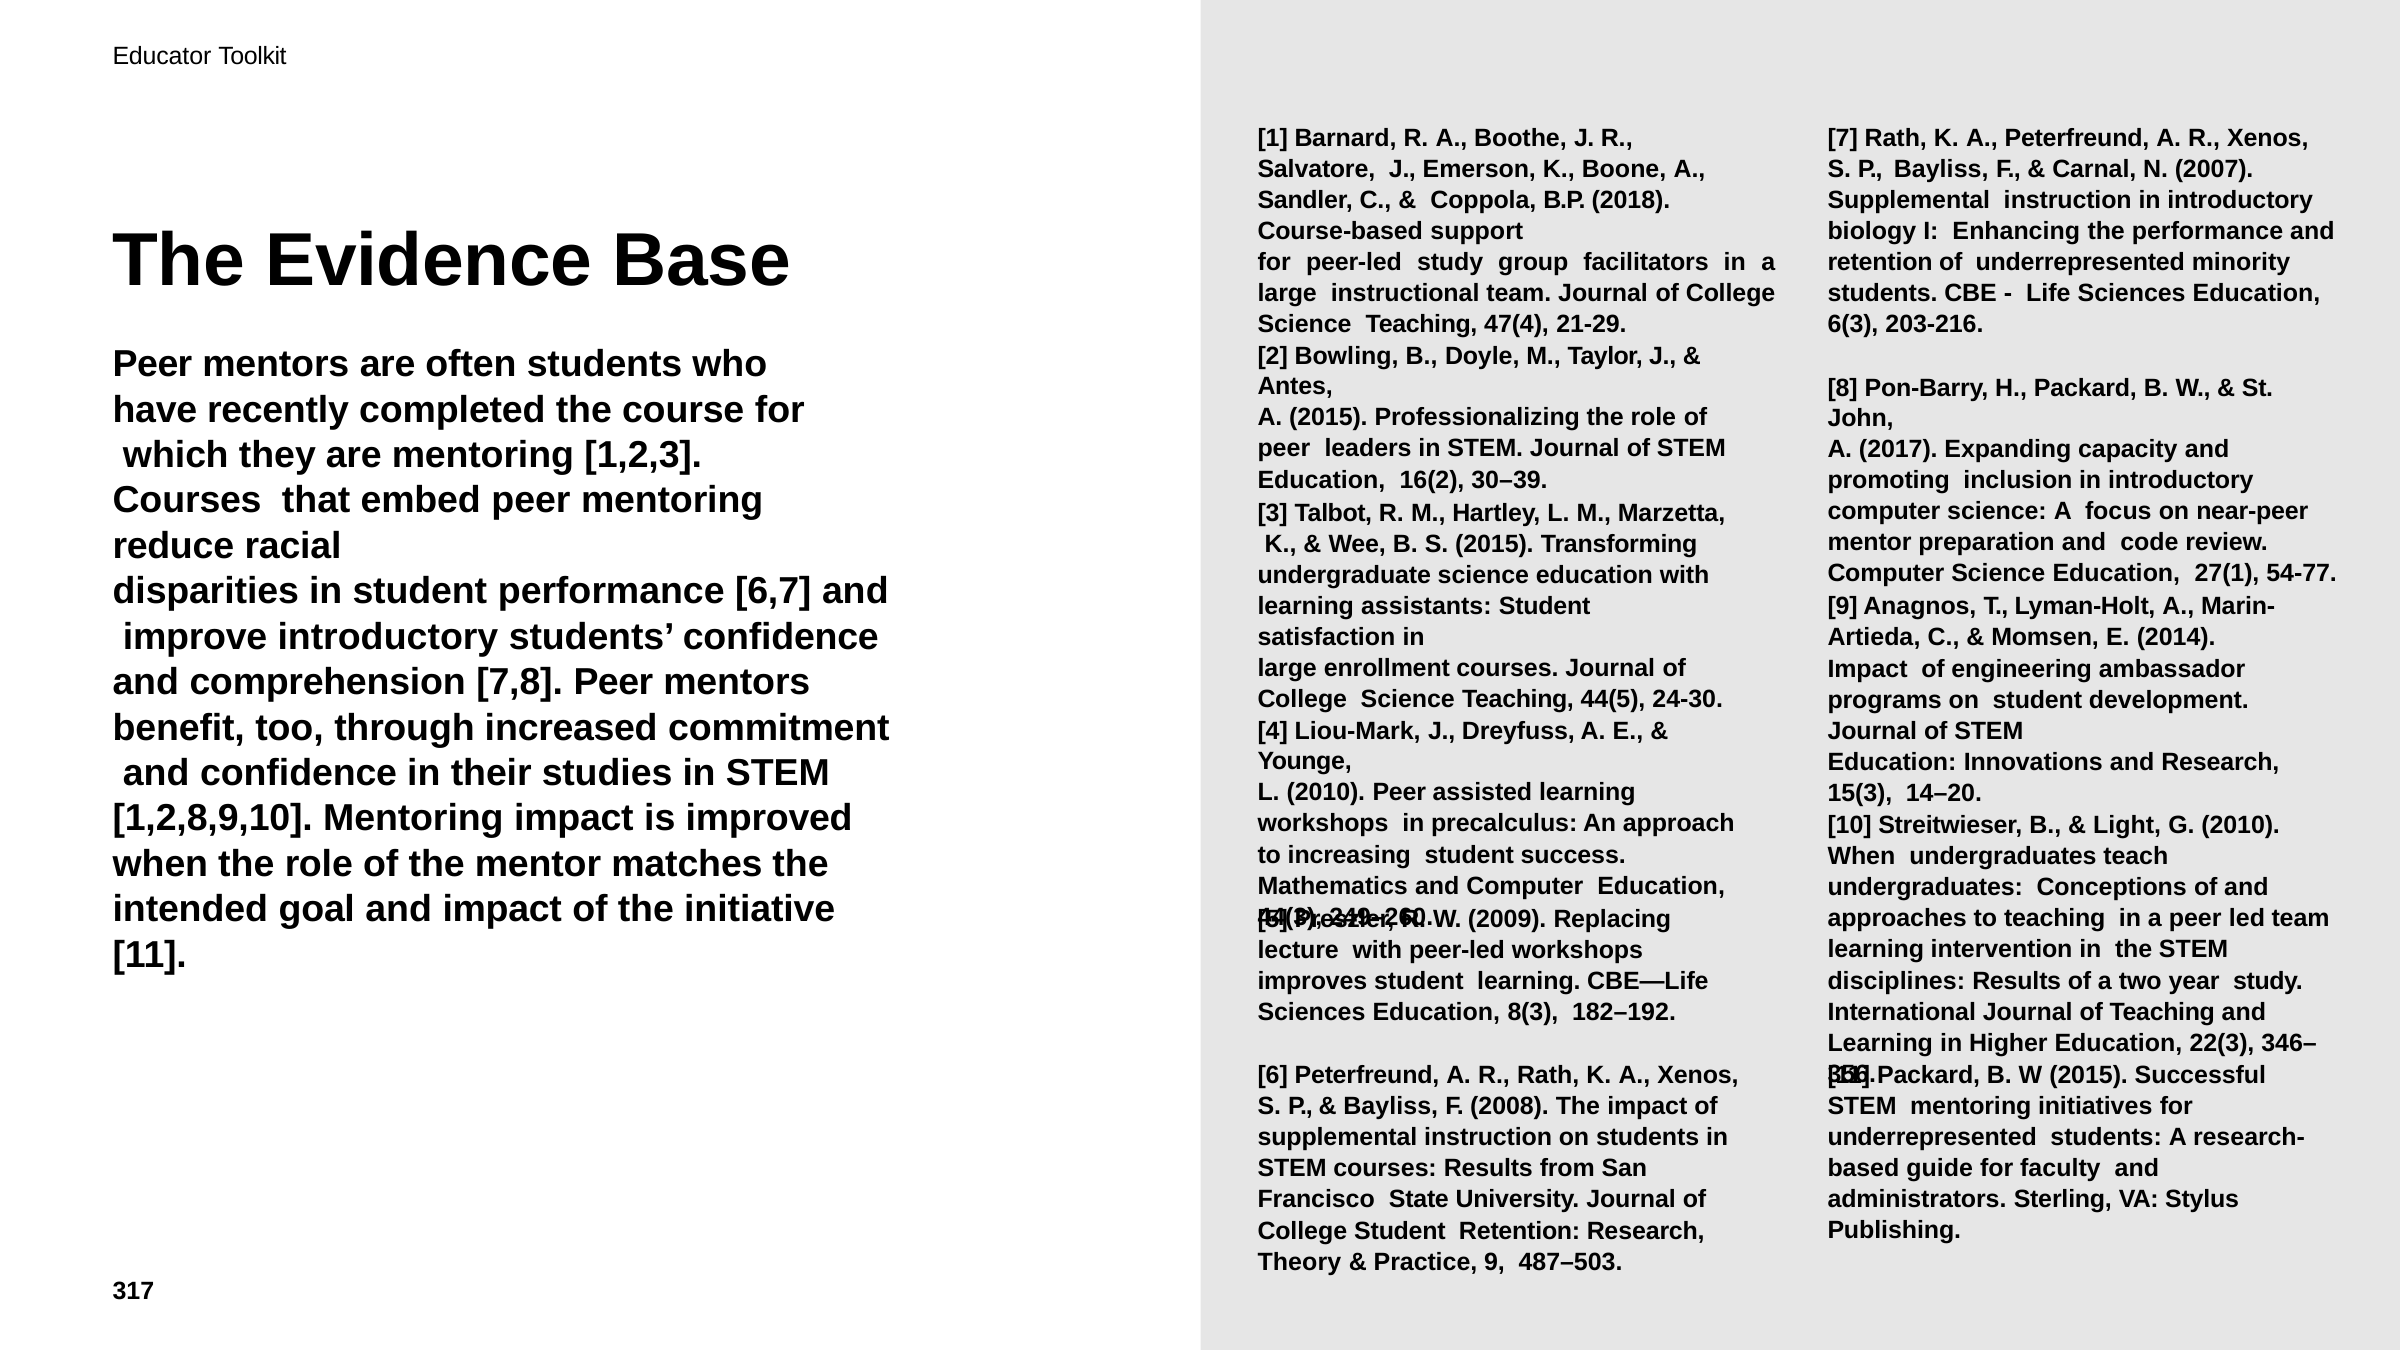

Educator Toolkit
[1] Barnard, R. A., Boothe, J. R., Salvatore,  J., Emerson, K., Boone, A., Sandler, C., &  Coppola, B.P. (2018). Course-based support
for peer-led study group facilitators in a large  instructional team. Journal of College Science  Teaching, 47(4), 21-29.
[7] Rath, K. A., Peterfreund, A. R., Xenos, S. P.,  Bayliss, F., & Carnal, N. (2007). Supplemental  instruction in introductory biology I:  Enhancing the performance and retention of  underrepresented minority students. CBE -  Life Sciences Education, 6(3), 203-216.
The Evidence Base
Peer mentors are often students who  have recently completed the course for  which they are mentoring [1,2,3]. Courses  that embed peer mentoring reduce racial
disparities in student performance [6,7] and  improve introductory students’ confidence  and comprehension [7,8]. Peer mentors  benefit, too, through increased commitment  and confidence in their studies in STEM  [1,2,8,9,10]. Mentoring impact is improved  when the role of the mentor matches the  intended goal and impact of the initiative [11].
[2] Bowling, B., Doyle, M., Taylor, J., & Antes,
A. (2015). Professionalizing the role of peer  leaders in STEM. Journal of STEM Education,  16(2), 30–39.
[8] Pon-Barry, H., Packard, B. W., & St. John,
A. (2017). Expanding capacity and promoting  inclusion in introductory computer science: A  focus on near-peer mentor preparation and  code review. Computer Science Education,  27(1), 54-77.
[3] Talbot, R. M., Hartley, L. M., Marzetta,  K., & Wee, B. S. (2015). Transforming  undergraduate science education with  learning assistants: Student satisfaction in
large enrollment courses. Journal of College  Science Teaching, 44(5), 24-30.
[9] Anagnos, T., Lyman-Holt, A., Marin-  Artieda, C., & Momsen, E. (2014). Impact  of engineering ambassador programs on  student development. Journal of STEM
Education: Innovations and Research, 15(3),  14–20.
[4] Liou-Mark, J., Dreyfuss, A. E., & Younge,
L. (2010). Peer assisted learning workshops  in precalculus: An approach to increasing  student success. Mathematics and Computer  Education, 44(3), 249–260.
[10] Streitwieser, B., & Light, G. (2010). When  undergraduates teach undergraduates:  Conceptions of and approaches to teaching  in a peer led team learning intervention in  the STEM disciplines: Results of a two year  study. International Journal of Teaching and  Learning in Higher Education, 22(3), 346–356.
[5] Preszler, R. W. (2009). Replacing lecture  with peer-led workshops improves student  learning. CBE—Life Sciences Education, 8(3),  182–192.
[6] Peterfreund, A. R., Rath, K. A., Xenos,
S. P., & Bayliss, F. (2008). The impact of  supplemental instruction on students in  STEM courses: Results from San Francisco  State University. Journal of College Student  Retention: Research, Theory & Practice, 9,  487–503.
[11] Packard, B. W (2015). Successful STEM  mentoring initiatives for underrepresented  students: A research-based guide for faculty  and administrators. Sterling, VA: Stylus  Publishing.
317